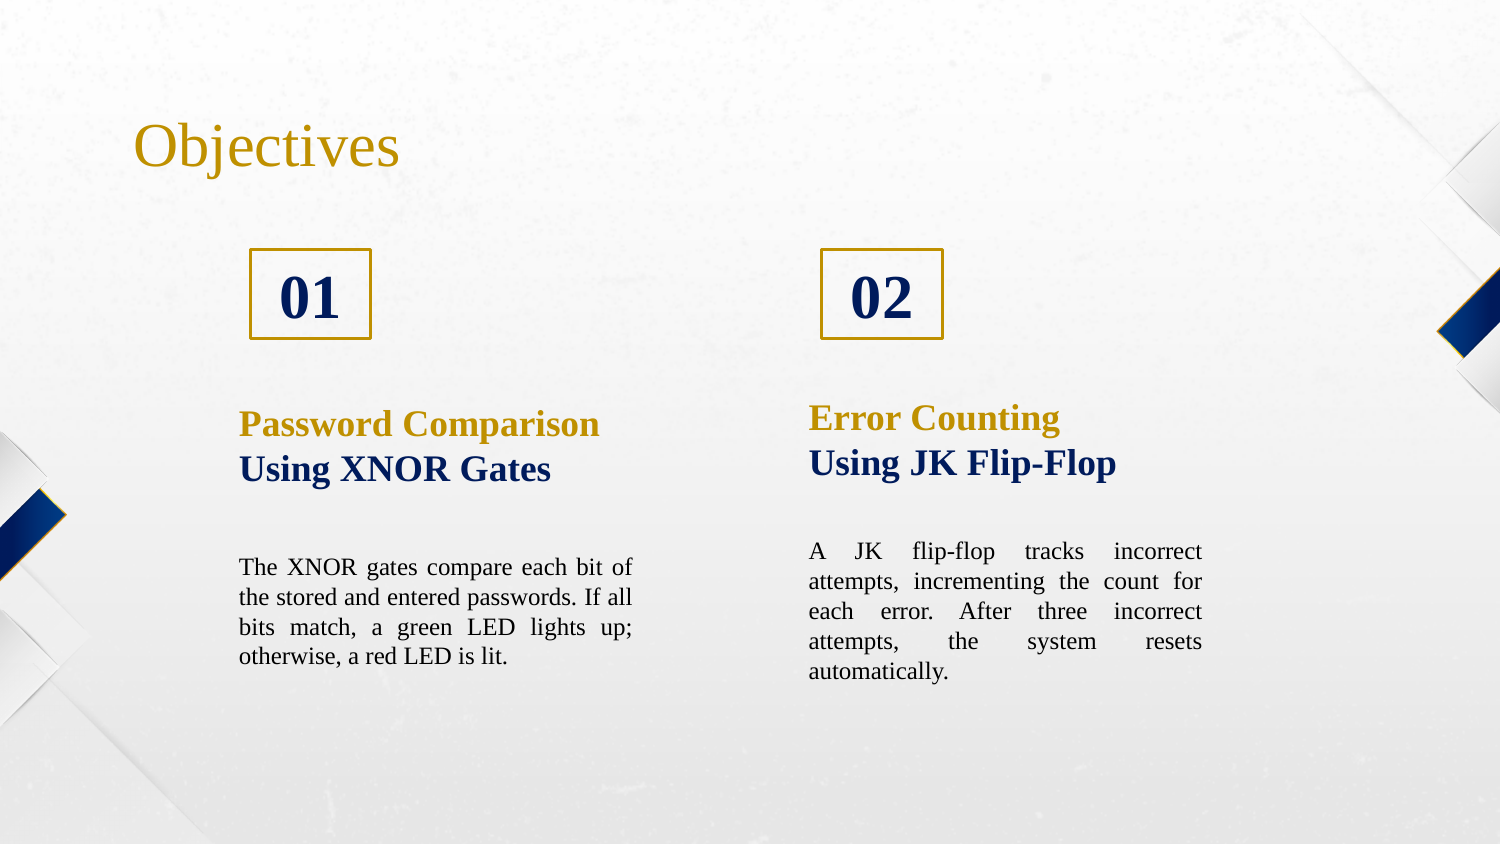

# Objectives
01
02
Error Counting
Using JK Flip-Flop
Password Comparison Using XNOR Gates
A JK flip-flop tracks incorrect attempts, incrementing the count for each error. After three incorrect attempts, the system resets automatically.
The XNOR gates compare each bit of the stored and entered passwords. If all bits match, a green LED lights up; otherwise, a red LED is lit.